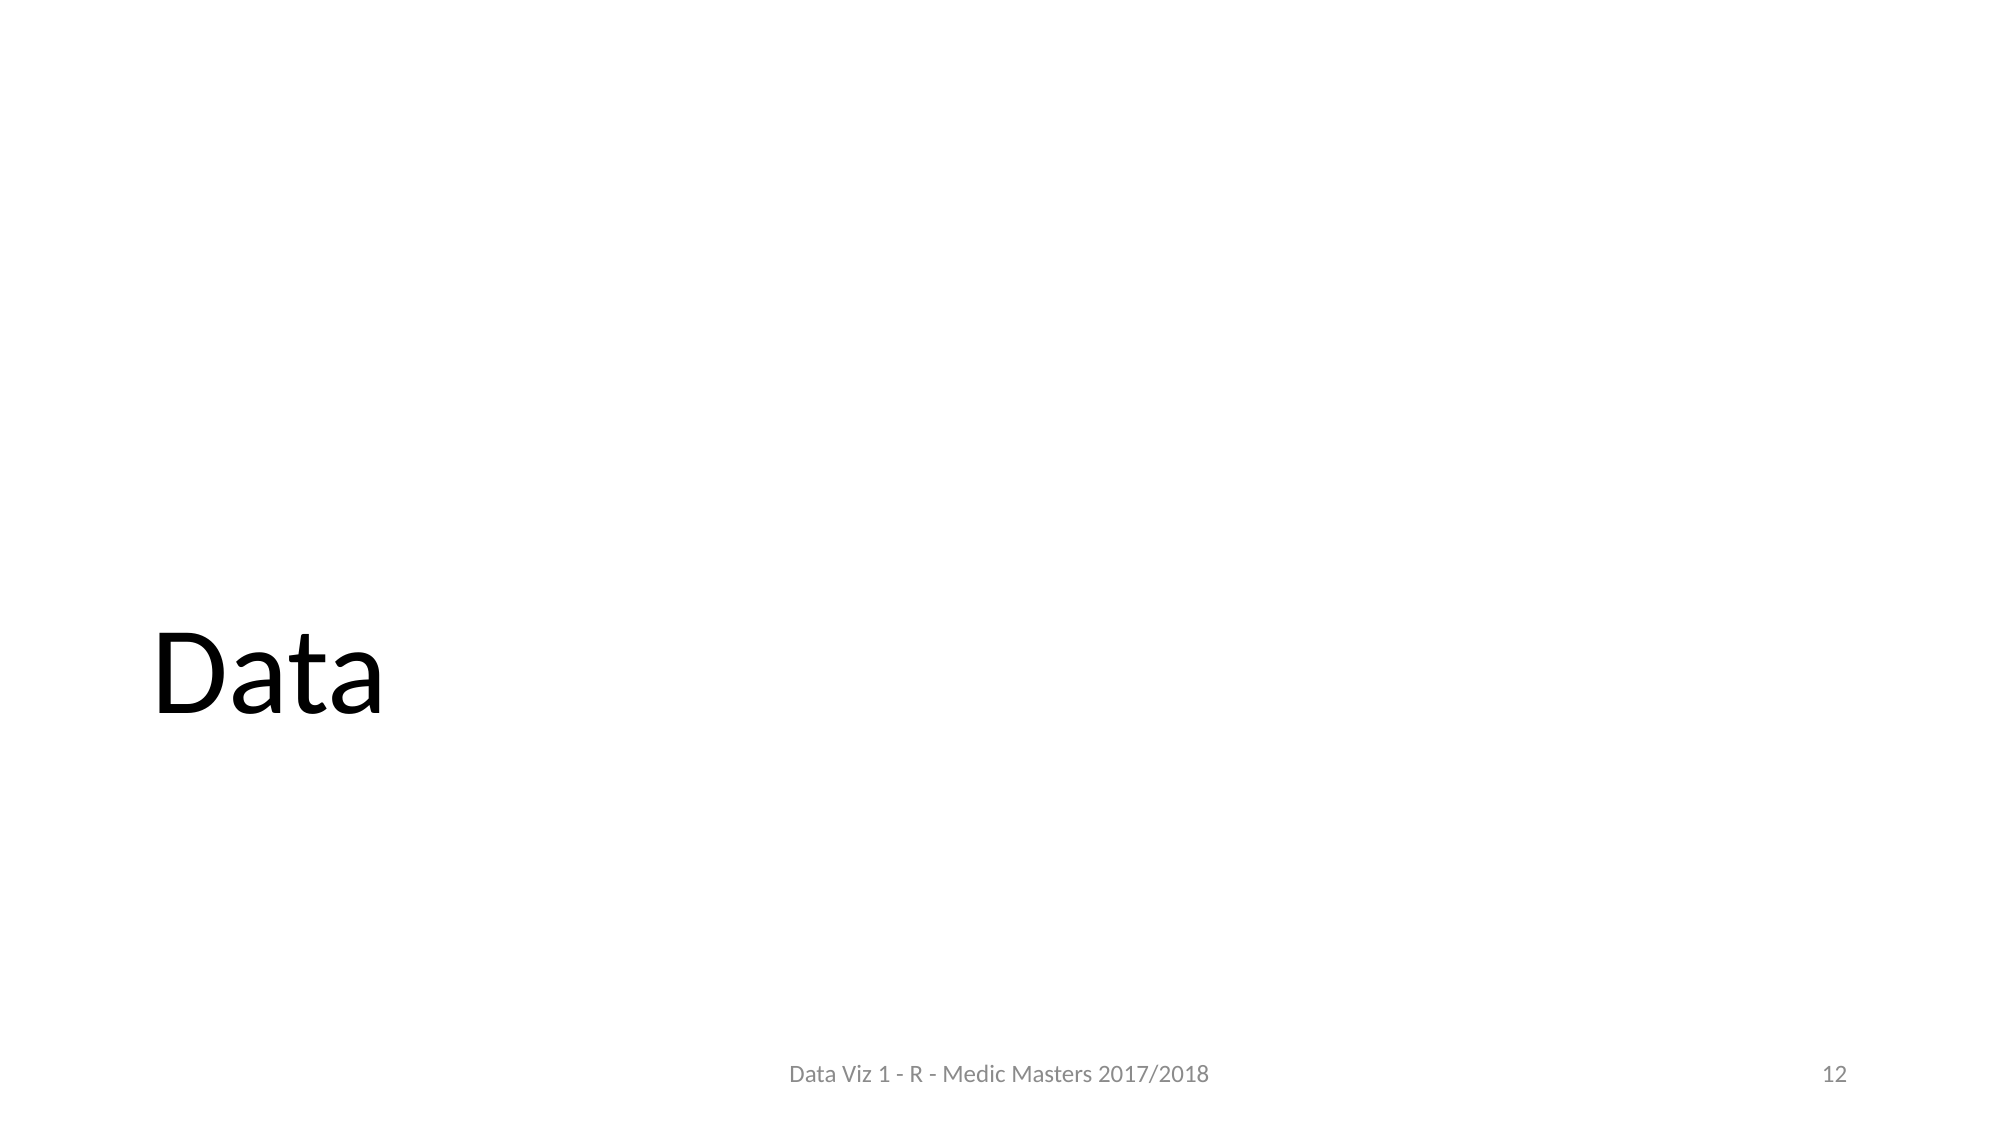

# Data

Data Viz 1 - R - Medic Masters 2017/2018
12